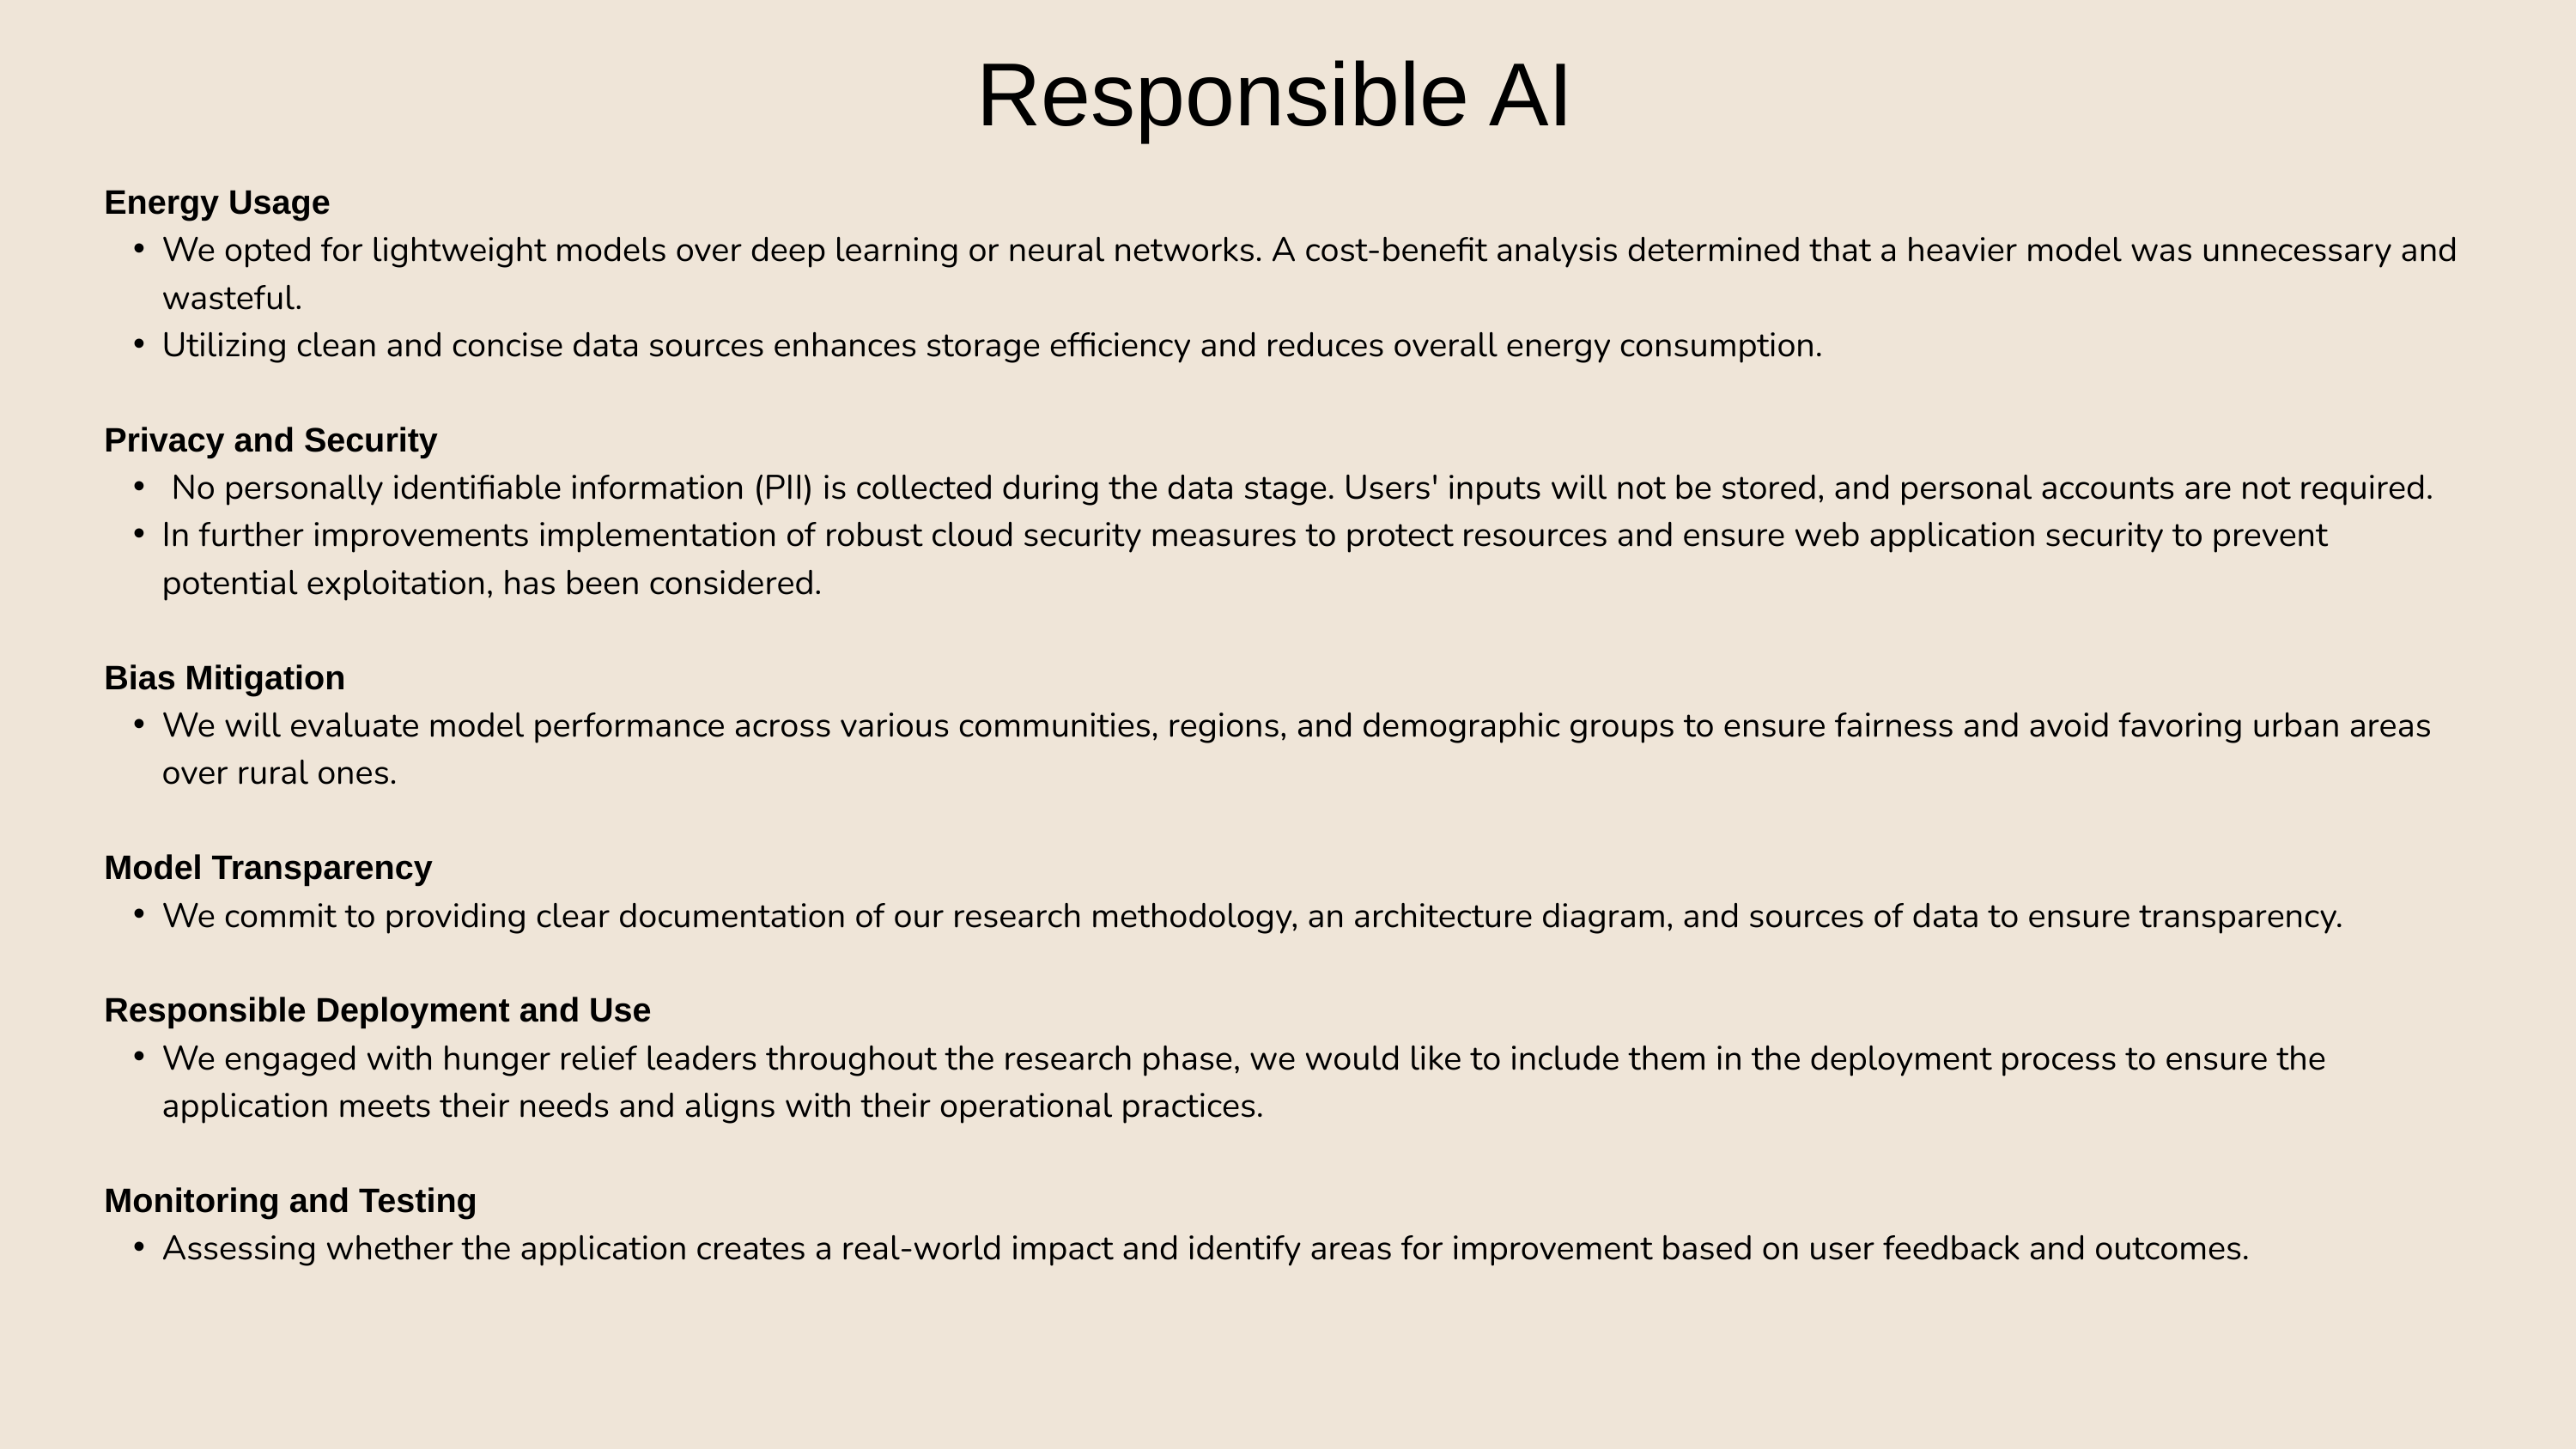

Responsible AI
Energy Usage
We opted for lightweight models over deep learning or neural networks. A cost-benefit analysis determined that a heavier model was unnecessary and wasteful.
Utilizing clean and concise data sources enhances storage efficiency and reduces overall energy consumption.

Privacy and Security
 No personally identifiable information (PII) is collected during the data stage. Users' inputs will not be stored, and personal accounts are not required.
In further improvements implementation of robust cloud security measures to protect resources and ensure web application security to prevent potential exploitation, has been considered.

Bias Mitigation
We will evaluate model performance across various communities, regions, and demographic groups to ensure fairness and avoid favoring urban areas over rural ones.

Model Transparency
We commit to providing clear documentation of our research methodology, an architecture diagram, and sources of data to ensure transparency.

Responsible Deployment and Use
We engaged with hunger relief leaders throughout the research phase, we would like to include them in the deployment process to ensure the application meets their needs and aligns with their operational practices.

Monitoring and Testing
Assessing whether the application creates a real-world impact and identify areas for improvement based on user feedback and outcomes.